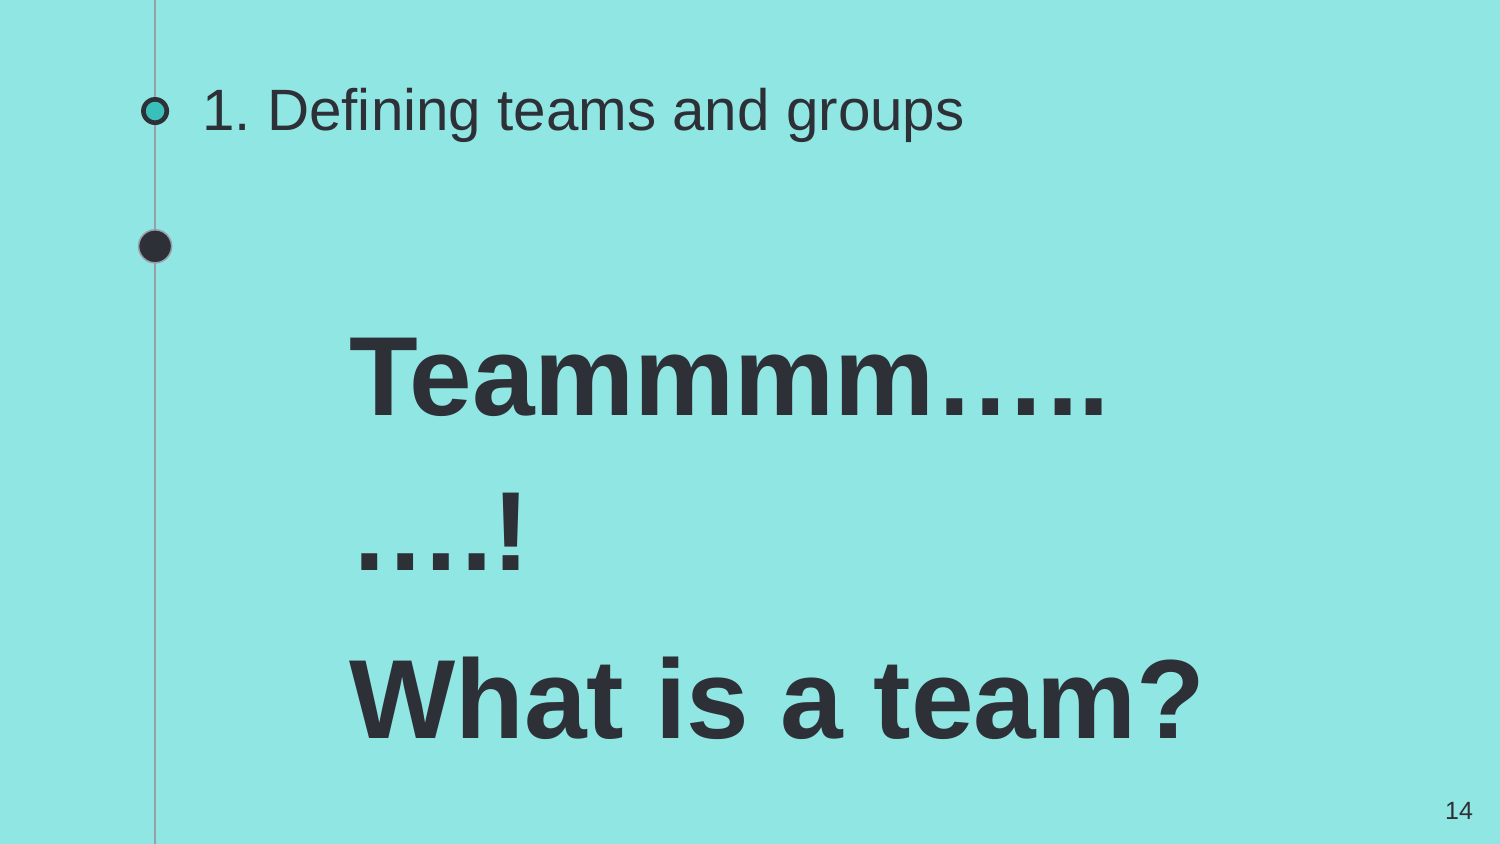

# 1. Defining teams and groups
Teammmm…..….!
What is a team?

14